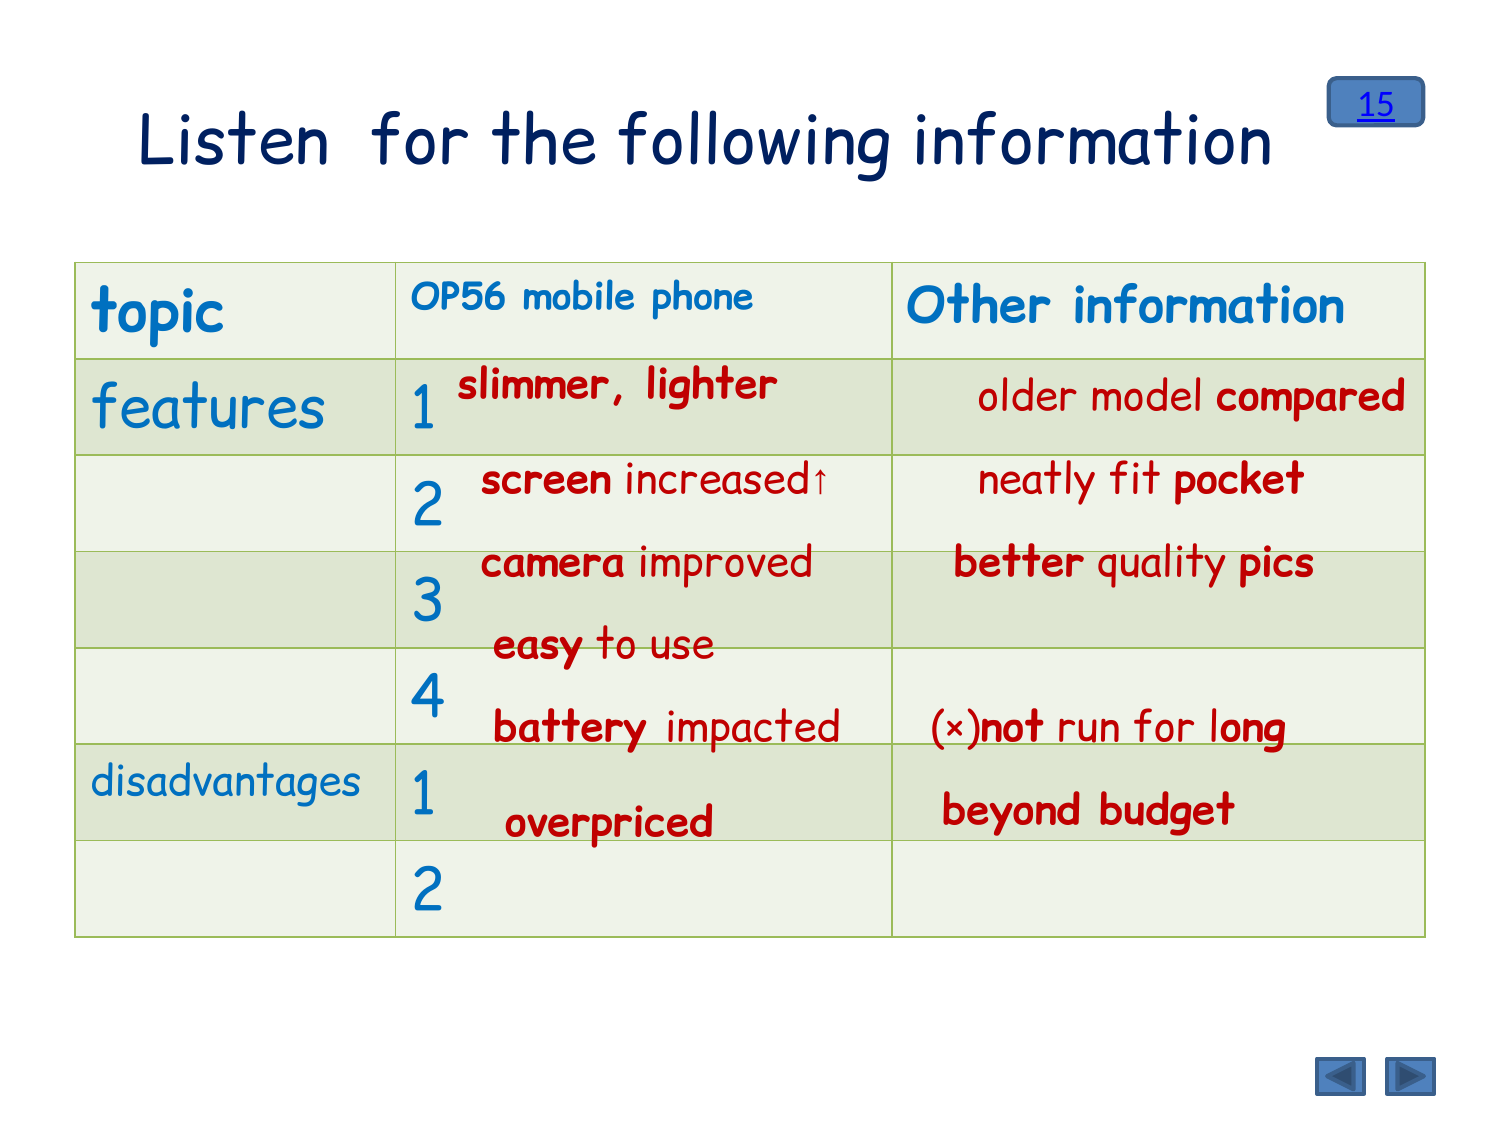

15
Listen  for the following information

| topic | OP56 mobile phone | Other information |
| --- | --- | --- |
| features | 1 |  |
|  | 2 |  |
|  | 3 |  |
|  | 4 |  |
| disadvantages | 1 |  |
|  | 2 |  |
slimmer, lighter
older model compared
screen increased↑
neatly fit pocket
camera improved
better quality pics
easy to use
battery impacted
(×)not run for long
beyond budget
overpriced